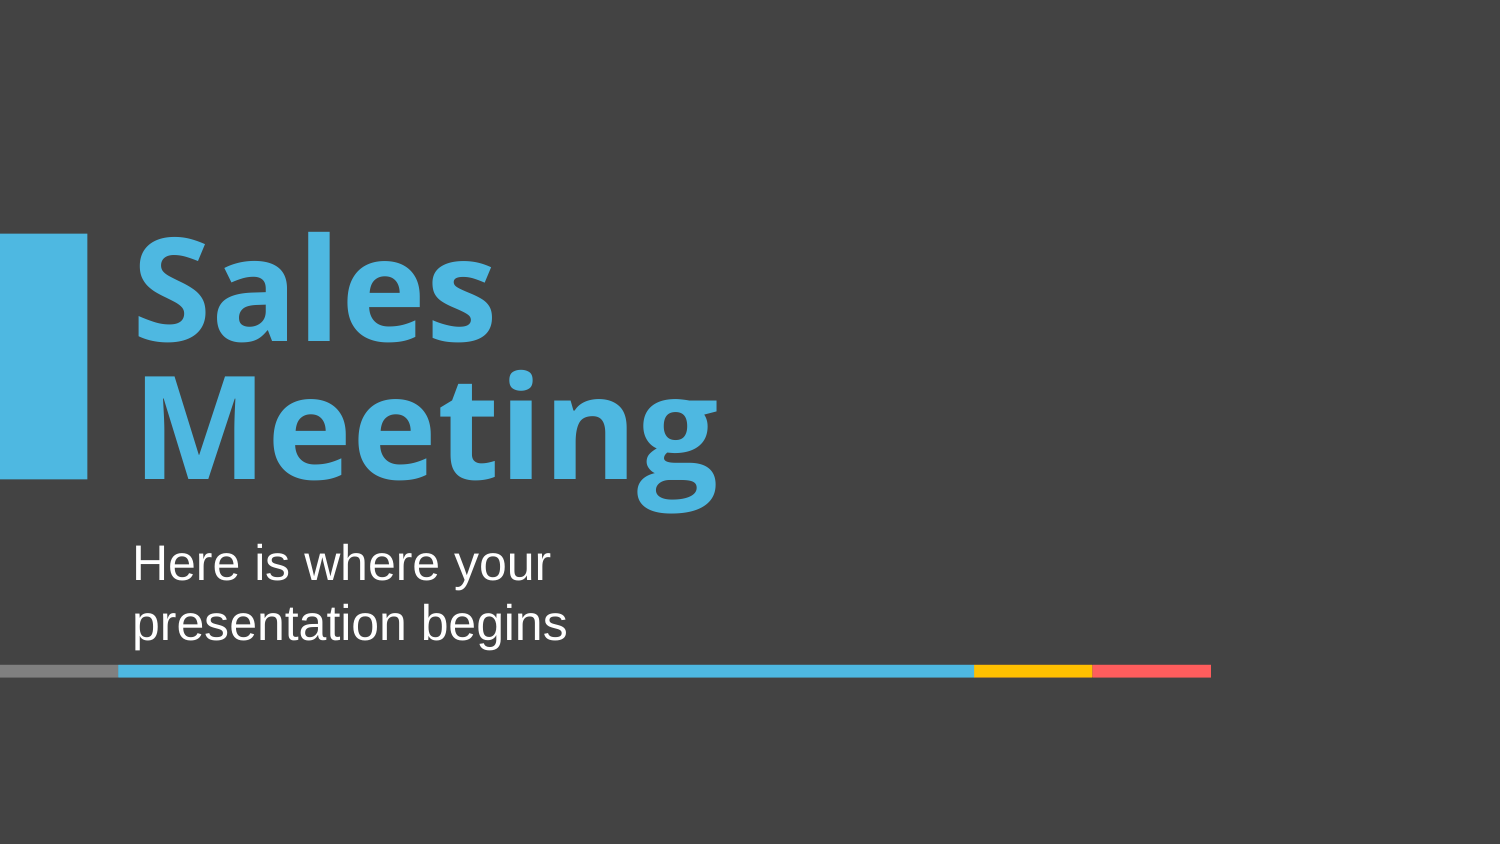

# Sales
Meeting

Here is where your presentation begins